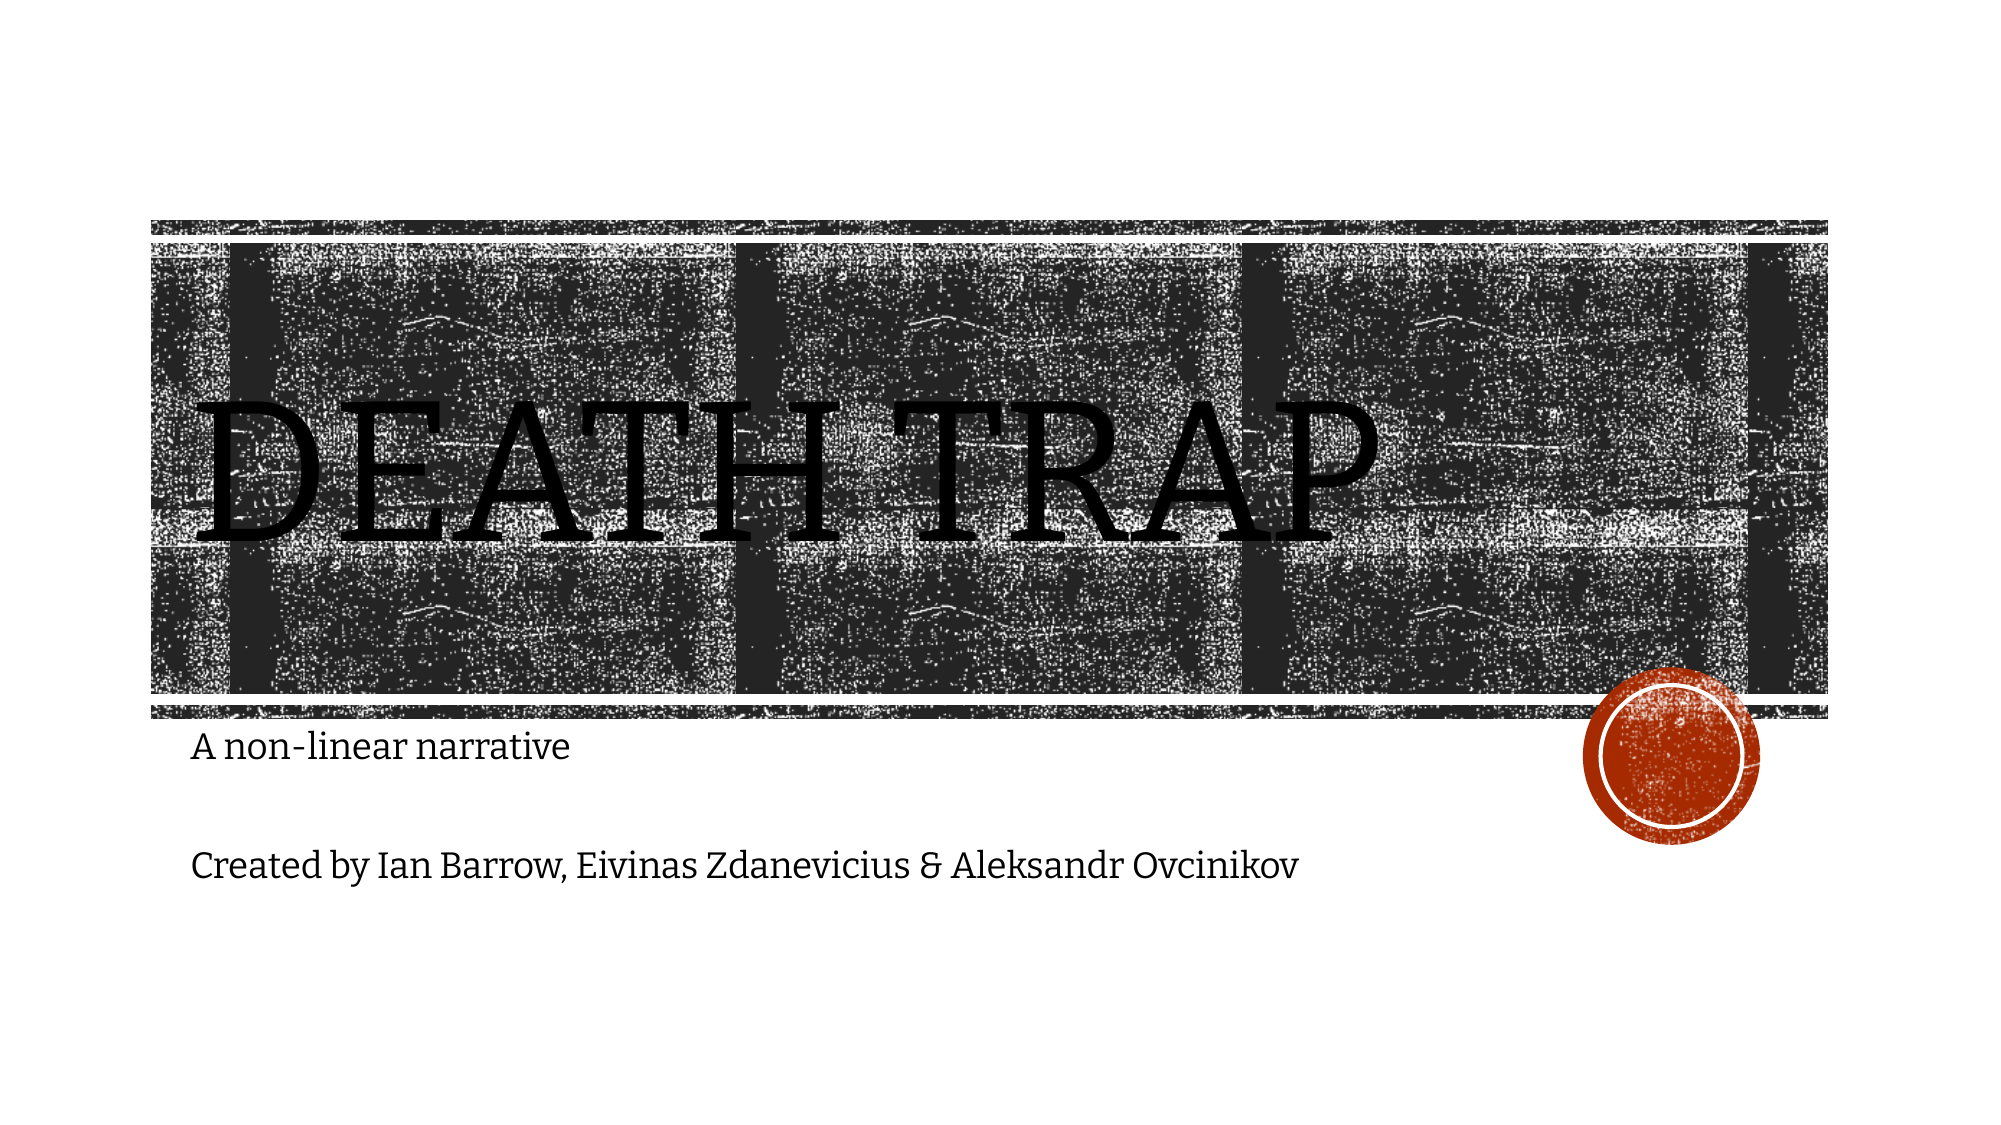

# Death Trap
A non-linear narrative

Created by Ian Barrow, Eivinas Zdanevicius & Aleksandr Ovcinikov